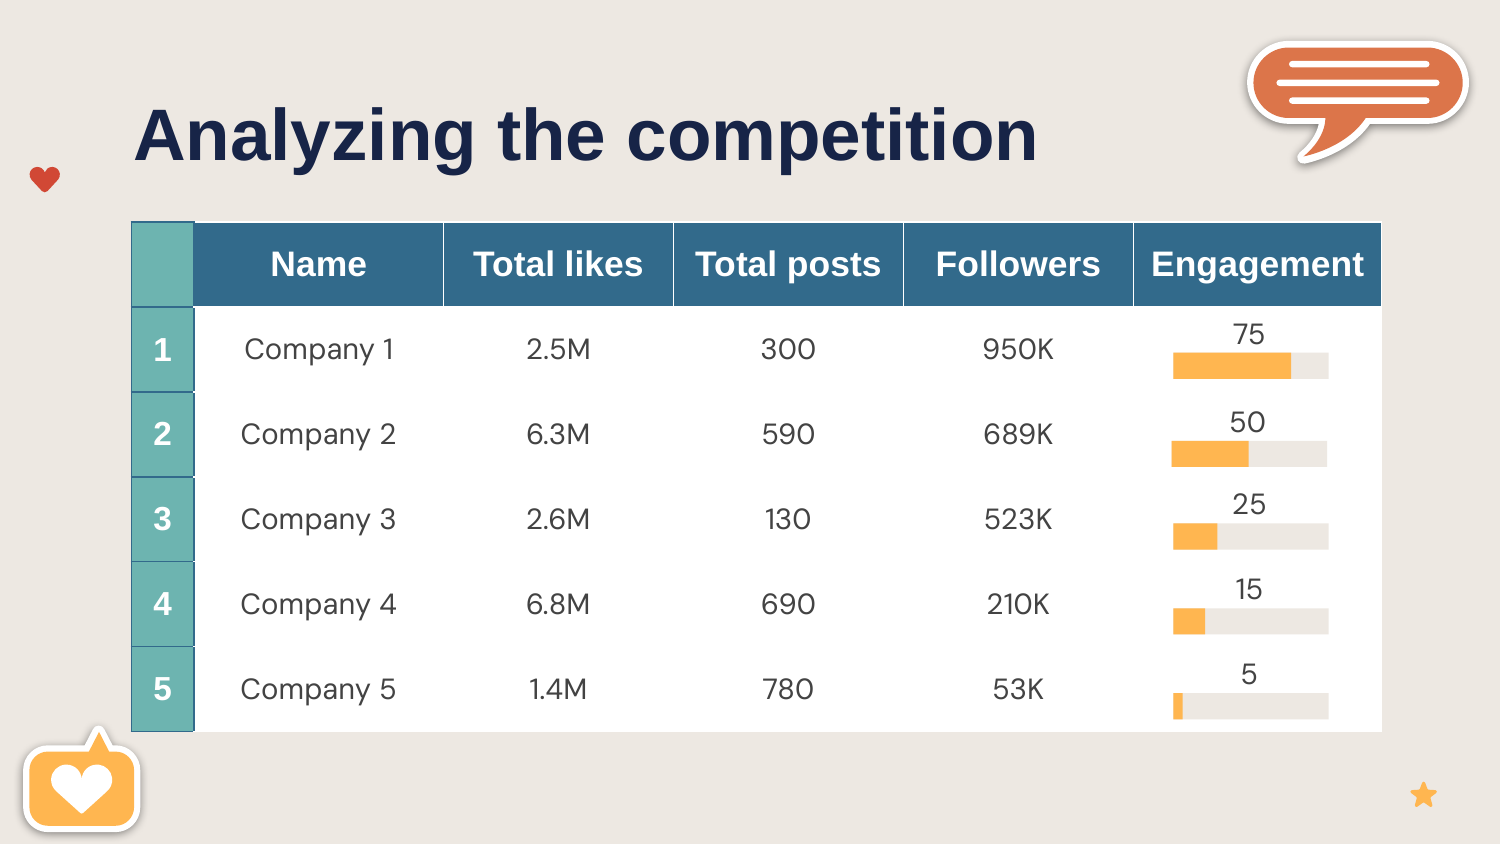

# Analyzing the competition
|  | Name | Total likes | Total posts | Followers | Engagement |
| --- | --- | --- | --- | --- | --- |
| 1 | Company 1 | 2.5M | 300 | 950K |  |
| 2 | Company 2 | 6.3M | 590 | 689K |  |
| 3 | Company 3 | 2.6M | 130 | 523K |  |
| 4 | Company 4 | 6.8M | 690 | 210K |  |
| 5 | Company 5 | 1.4M | 780 | 53K |  |
75

50

25

15

5